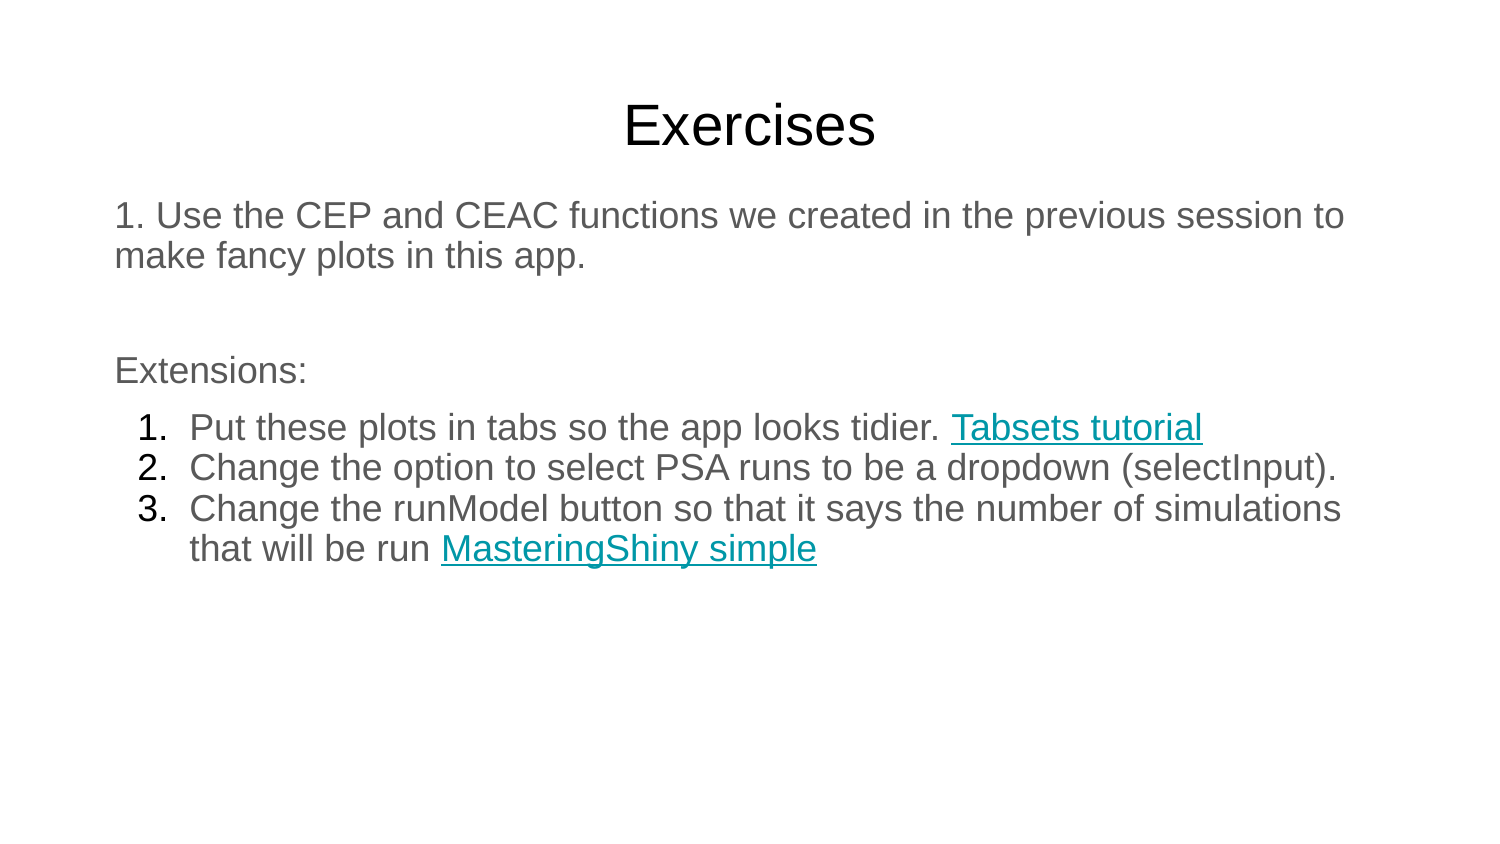

# Exercises
1. Use the CEP and CEAC functions we created in the previous session to make fancy plots in this app.

Extensions:
Put these plots in tabs so the app looks tidier. Tabsets tutorial
Change the option to select PSA runs to be a dropdown (selectInput).
Change the runModel button so that it says the number of simulations that will be run MasteringShiny simple